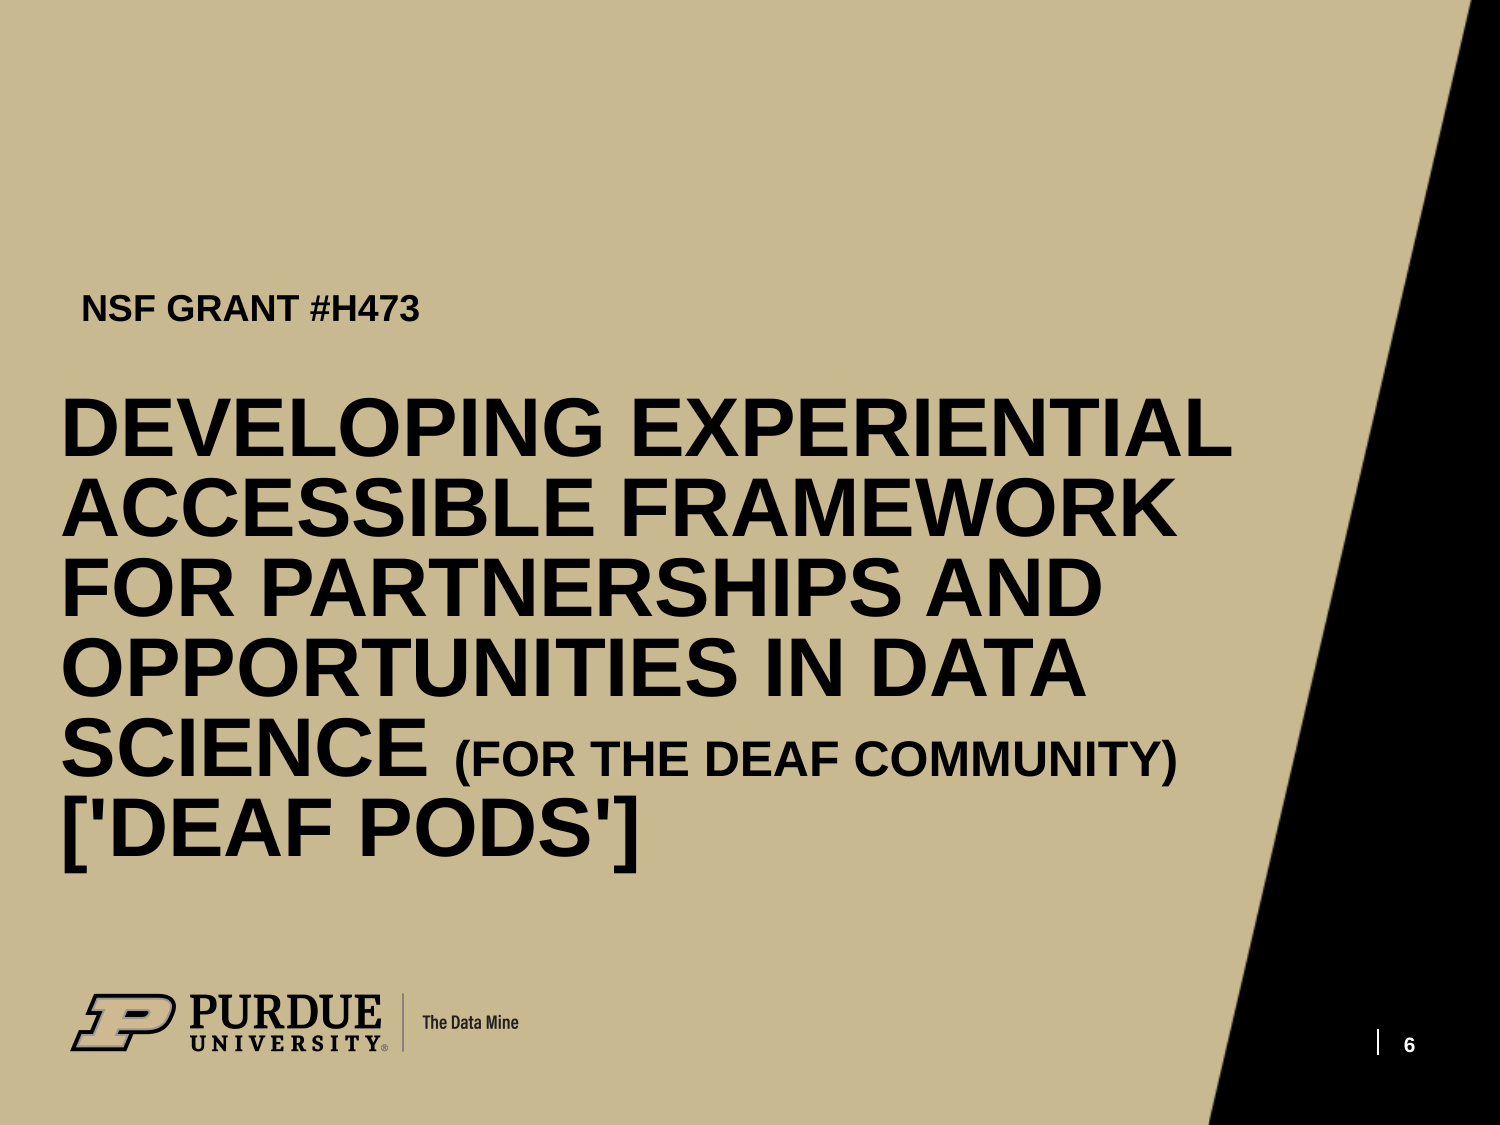

# DEVELOPING experiential accessible framework for partnerships and opportunities in data science (for the deaf community) ['Deaf pods']
NSF GRANT #H473

6